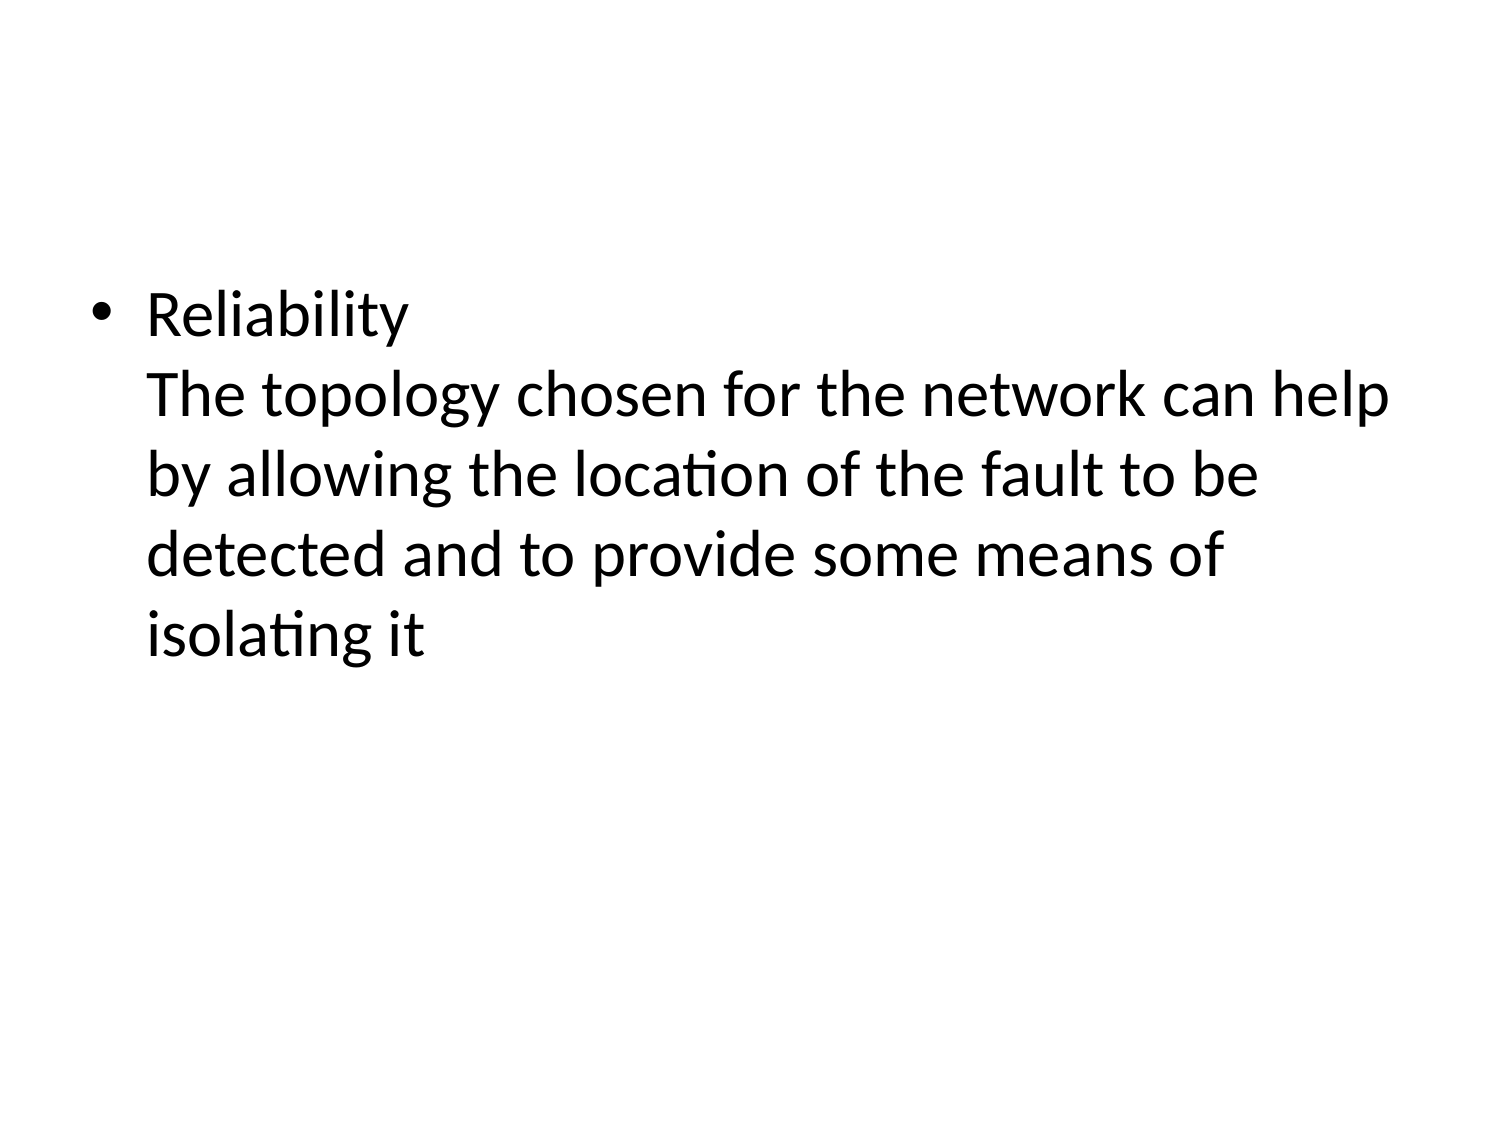

#
Reliability
The topology chosen for the network can help by allowing the location of the fault to be detected and to provide some means of isolating it